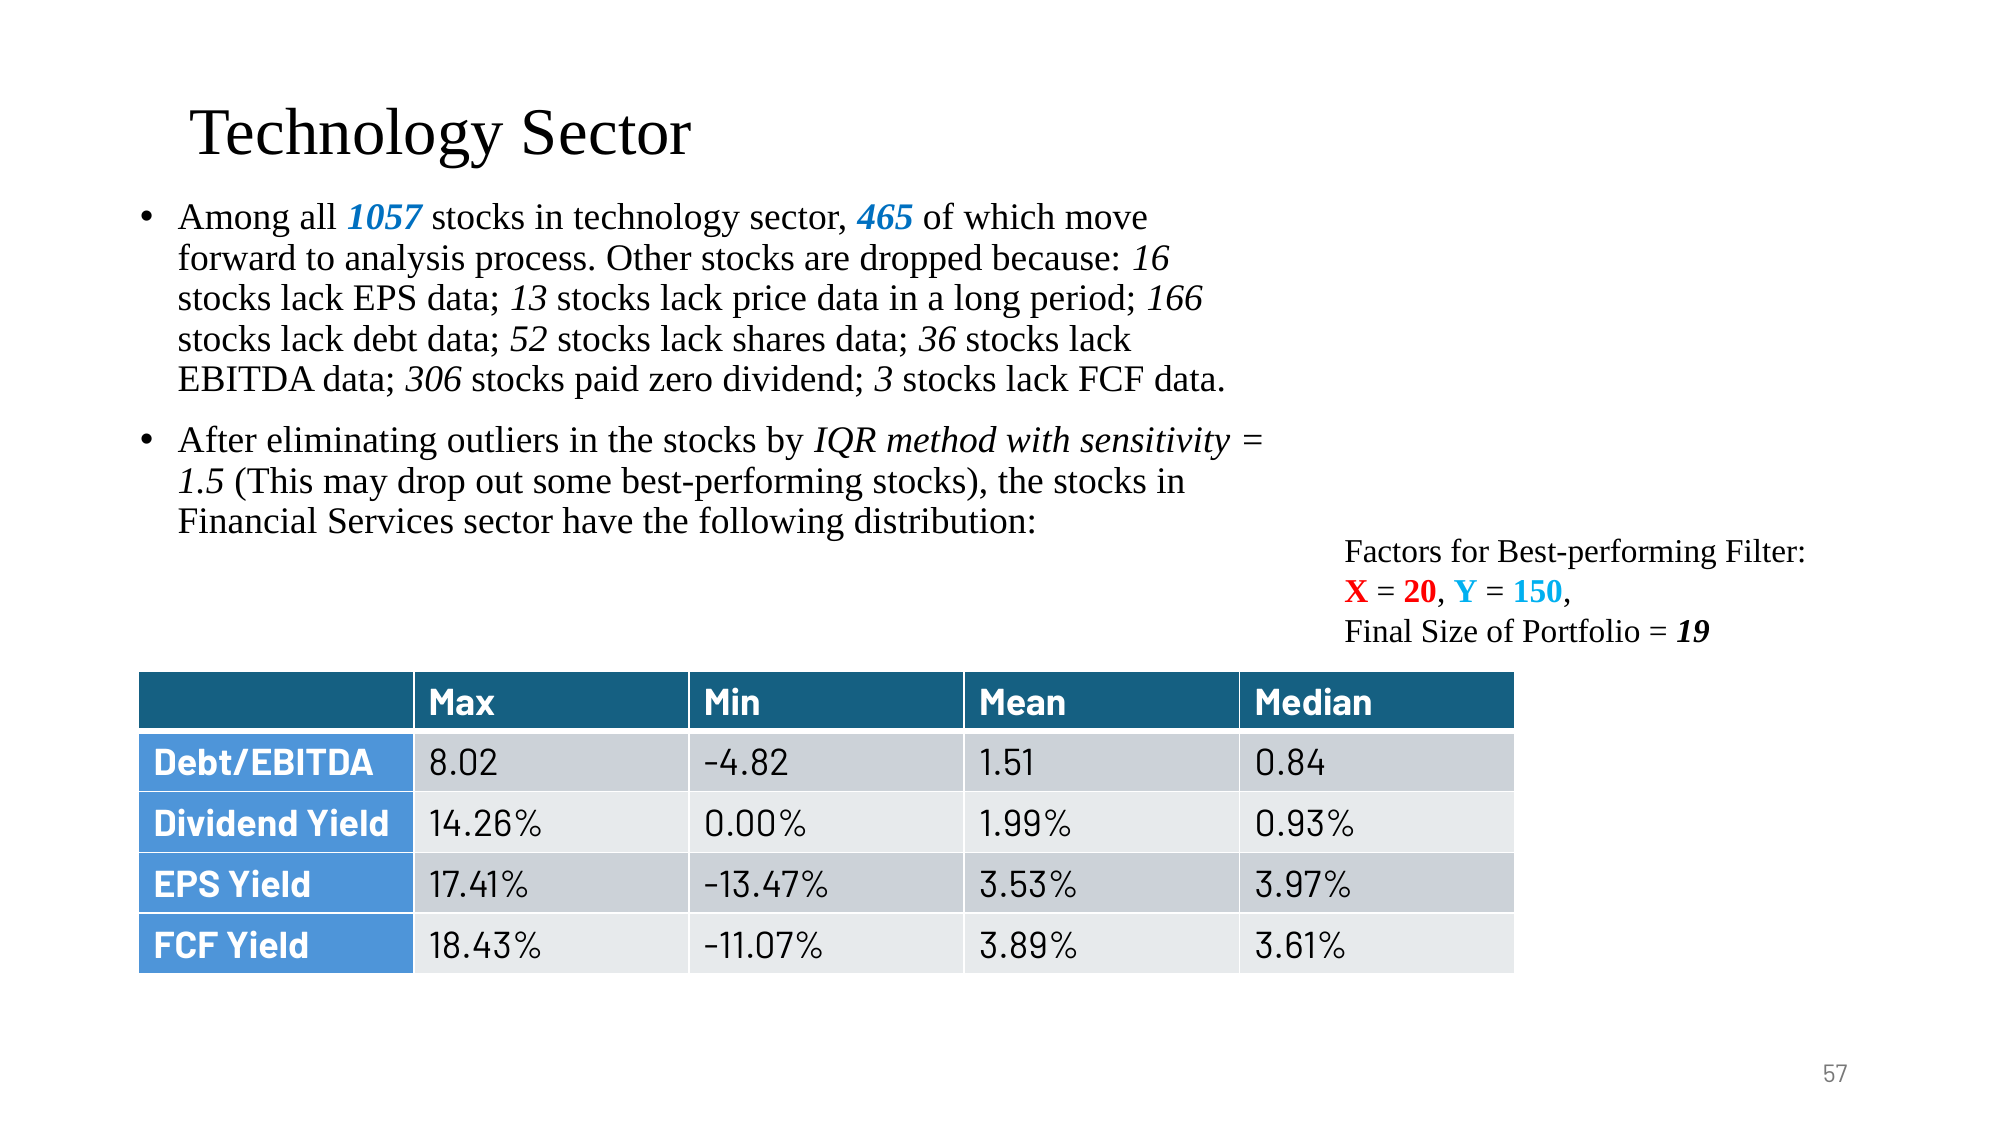

# Technology Sector

Among all 1057 stocks in technology sector, 465 of which move forward to analysis process. Other stocks are dropped because: 16 stocks lack EPS data; 13 stocks lack price data in a long period; 166 stocks lack debt data; 52 stocks lack shares data; 36 stocks lack EBITDA data; 306 stocks paid zero dividend; 3 stocks lack FCF data.
After eliminating outliers in the stocks by IQR method with sensitivity = 1.5 (This may drop out some best-performing stocks), the stocks in Financial Services sector have the following distribution:
Factors for Best-performing Filter:
X = 20, Y = 150,
Final Size of Portfolio = 19
|  | Max | Min | Mean | Median |
| --- | --- | --- | --- | --- |
| Debt/EBITDA | 8.02 | -4.82 | 1.51 | 0.84 |
| Dividend Yield | 14.26% | 0.00% | 1.99% | 0.93% |
| EPS Yield | 17.41% | -13.47% | 3.53% | 3.97% |
| FCF Yield | 18.43% | -11.07% | 3.89% | 3.61% |
57